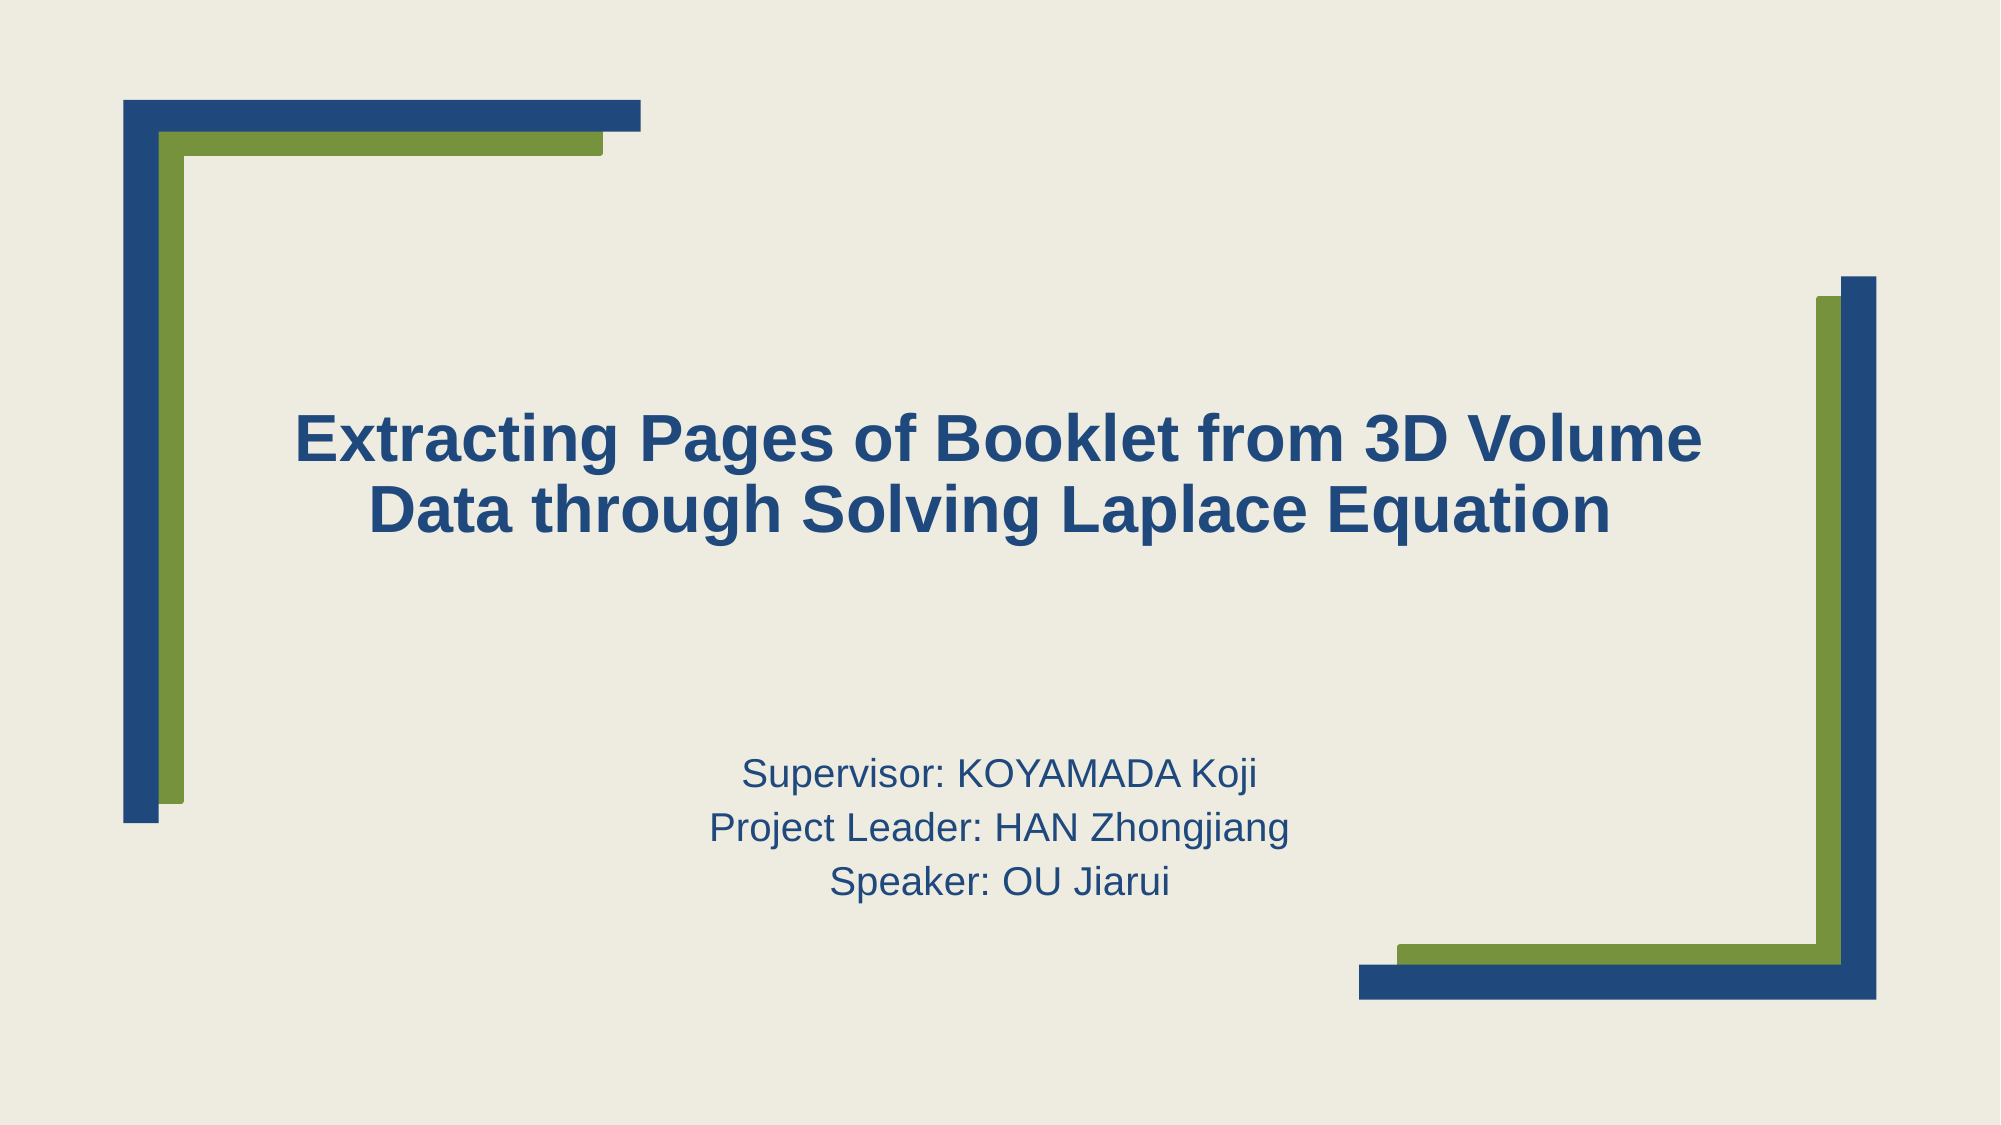

# Extracting Pages of Booklet from 3D Volume Data through Solving Laplace Equation
Supervisor: KOYAMADA Koji
Project Leader: HAN Zhongjiang
Speaker: OU Jiarui